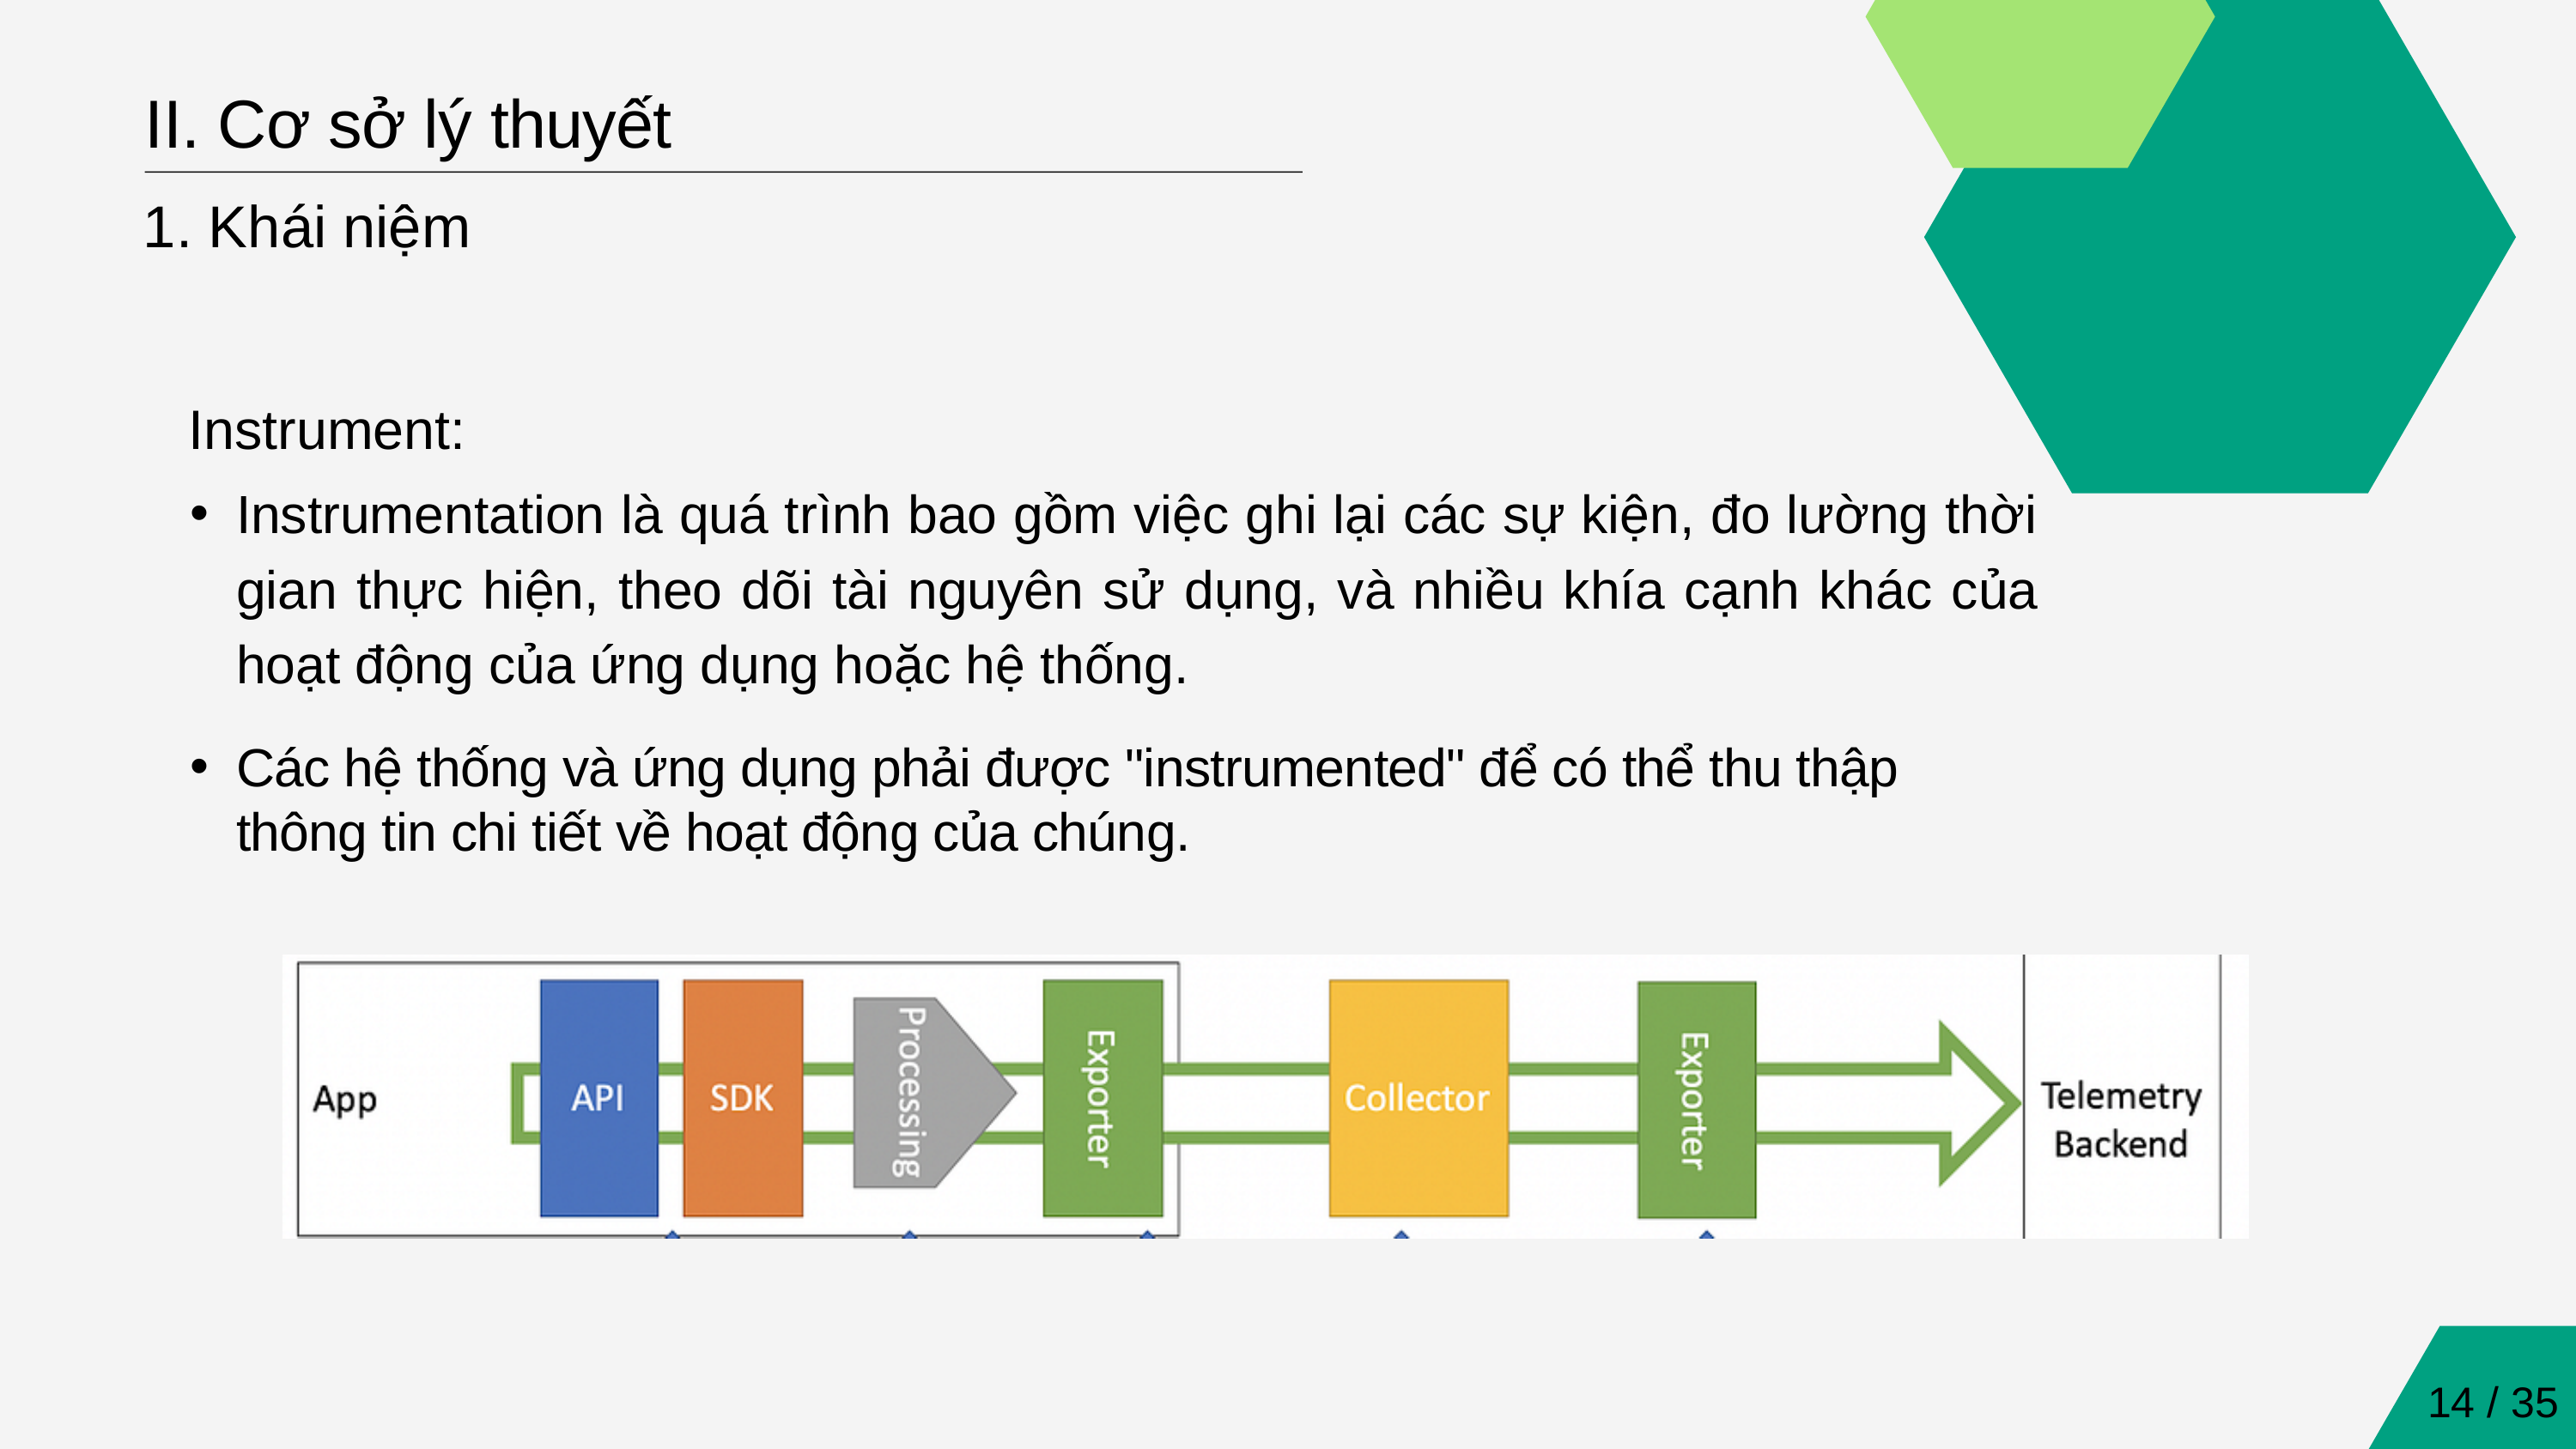

II. Cơ sở lý thuyết

1. Khái niệm
Instrument:
Instrumentation là quá trình bao gồm việc ghi lại các sự kiện, đo lường thời gian thực hiện, theo dõi tài nguyên sử dụng, và nhiều khía cạnh khác của hoạt động của ứng dụng hoặc hệ thống.
Các hệ thống và ứng dụng phải được "instrumented" để có thể thu thập thông tin chi tiết về hoạt động của chúng.

14 / 35